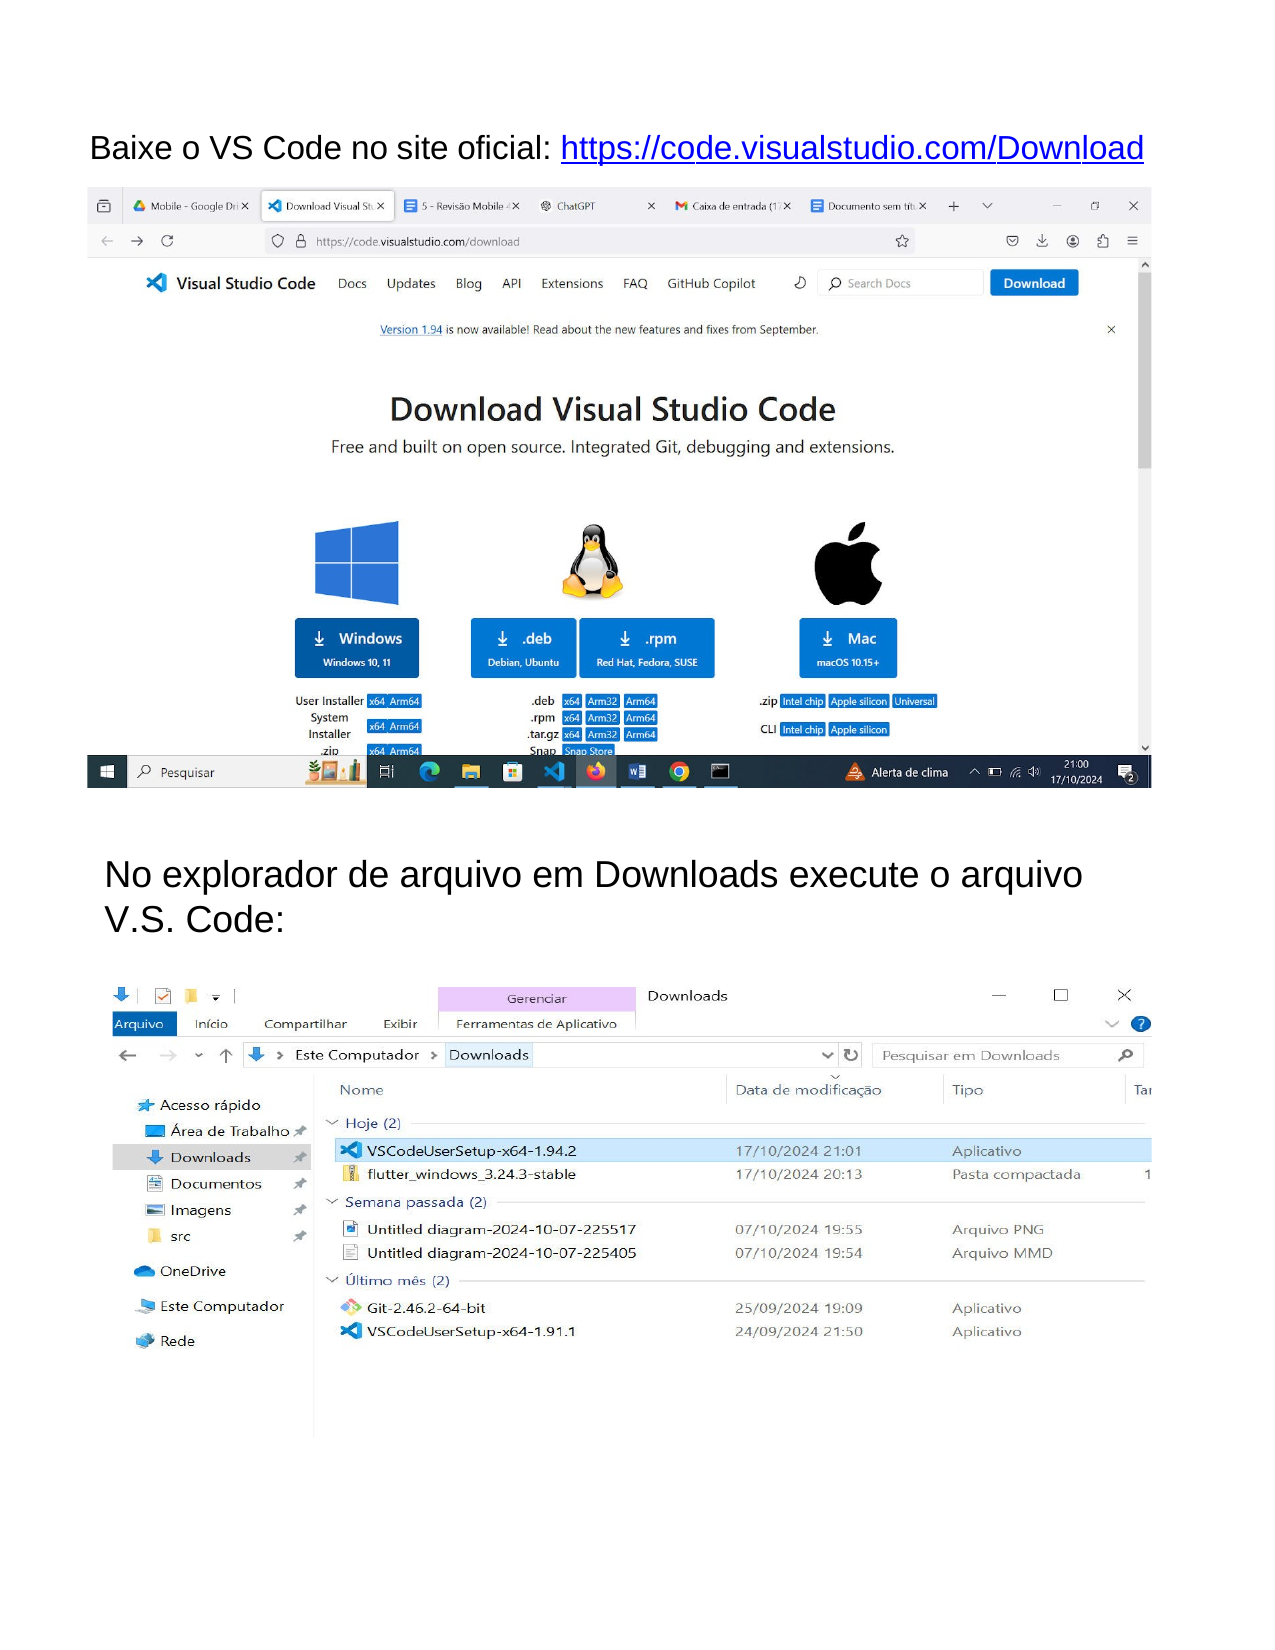

Baixe o VS Code no site oficial: https://code.visualstudio.com/Download

clique no botão de acordo com seu Sistema operacional:
No explorador de arquivo em Downloads execute o arquivo V.S. Code: